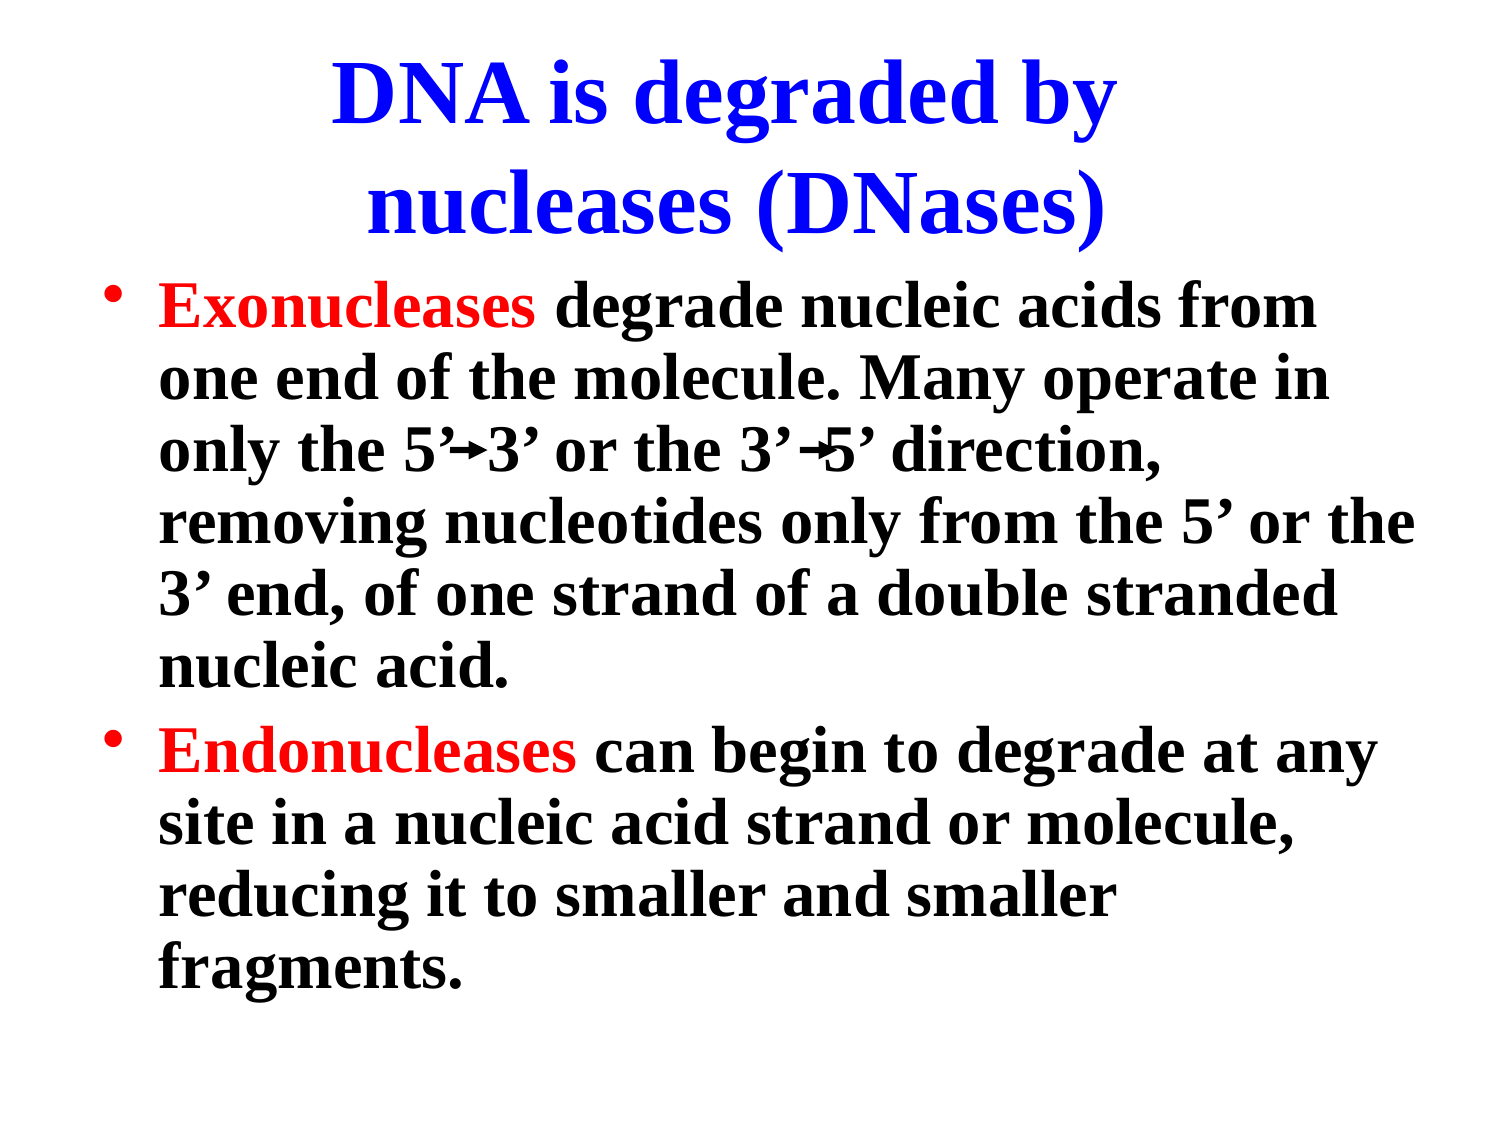

# DNA is degraded by nucleases (DNases)
Exonucleases degrade nucleic acids from one end of the molecule. Many operate in only the 5’  3’ or the 3’  5’ direction, removing nucleotides only from the 5’ or the 3’ end, of one strand of a double stranded nucleic acid.
Endonucleases can begin to degrade at any site in a nucleic acid strand or molecule, reducing it to smaller and smaller fragments.